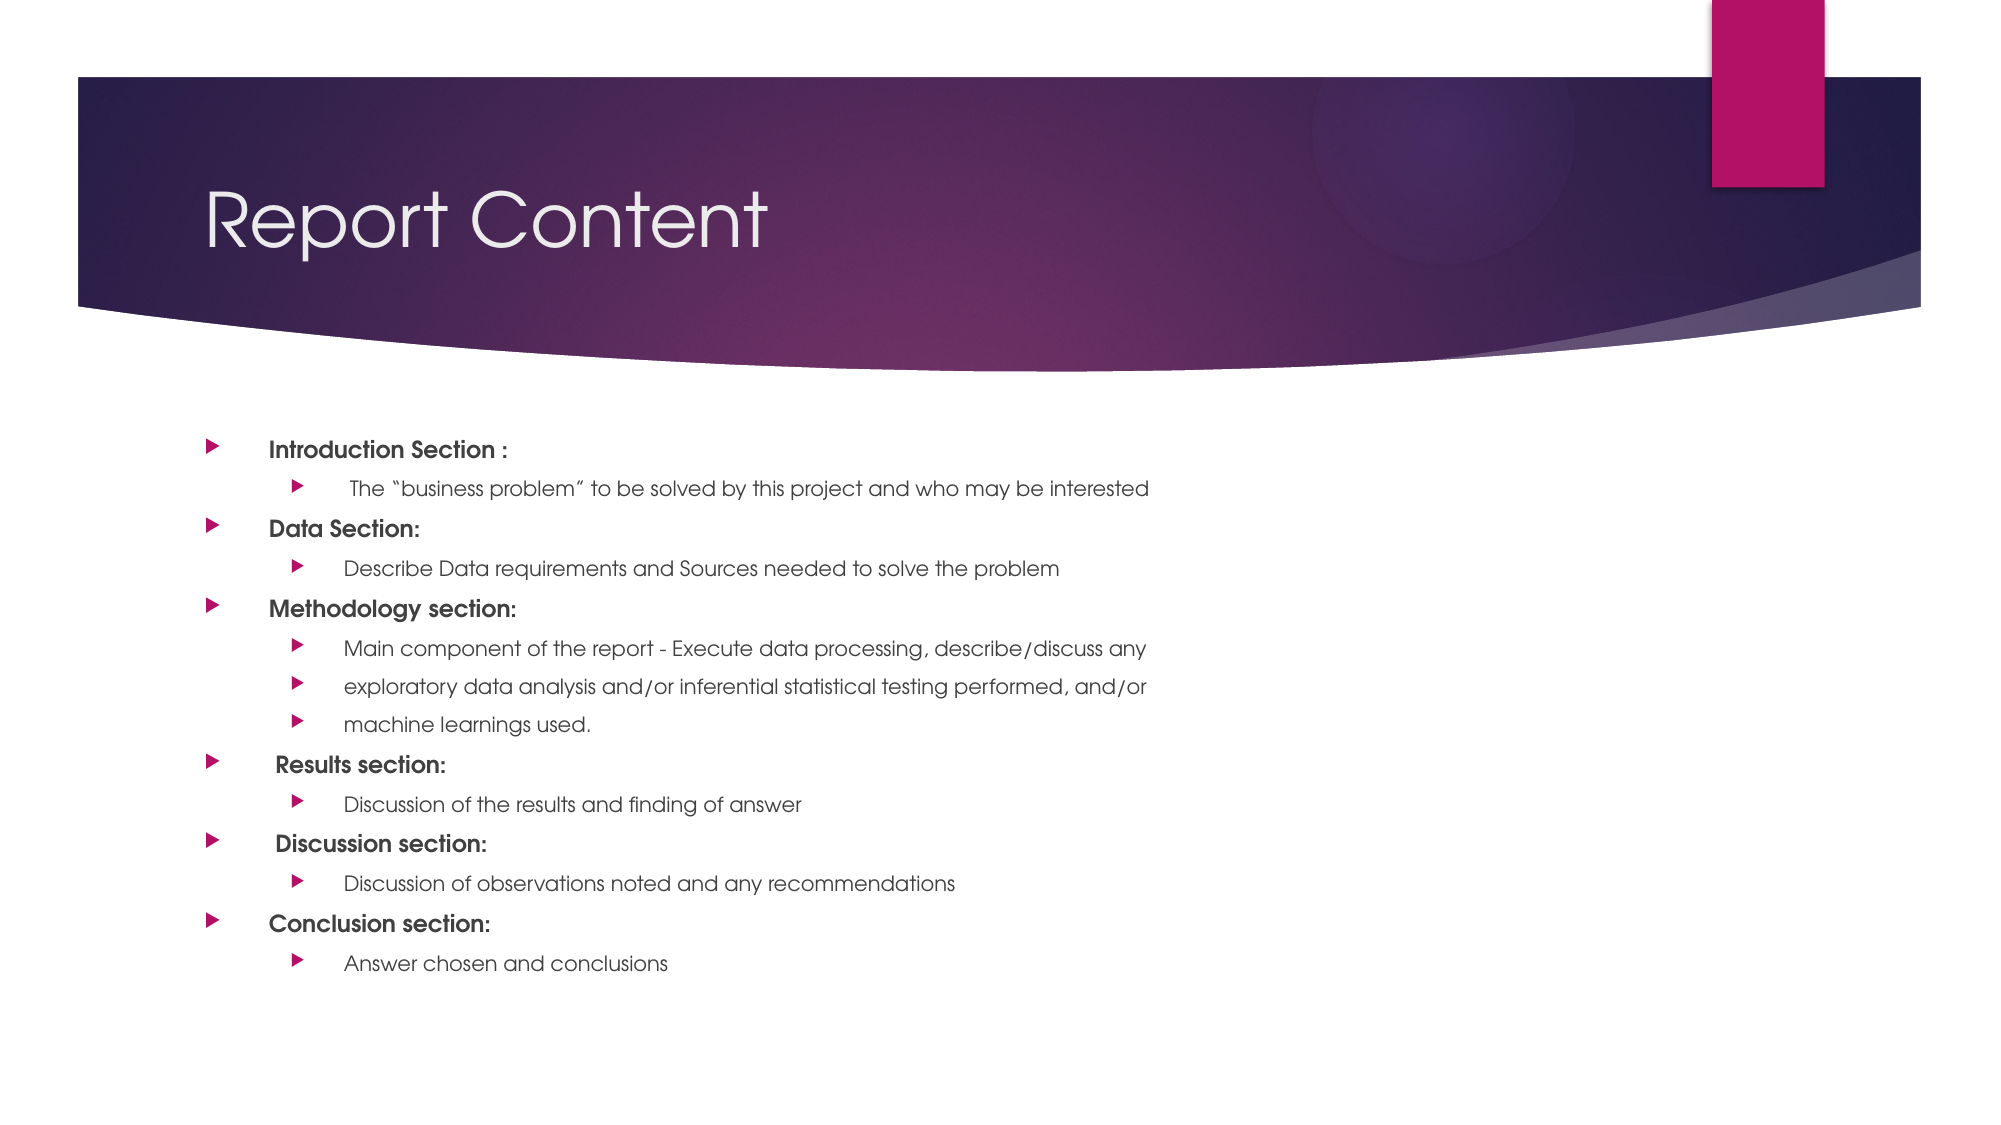

# Report Content
Introduction Section :
 The “business problem” to be solved by this project and who may be interested
Data Section:
Describe Data requirements and Sources needed to solve the problem
Methodology section:
Main component of the report - Execute data processing, describe/discuss any
exploratory data analysis and/or inferential statistical testing performed, and/or
machine learnings used.
 Results section:
Discussion of the results and finding of answer
 Discussion section:
Discussion of observations noted and any recommendations
Conclusion section:
Answer chosen and conclusions